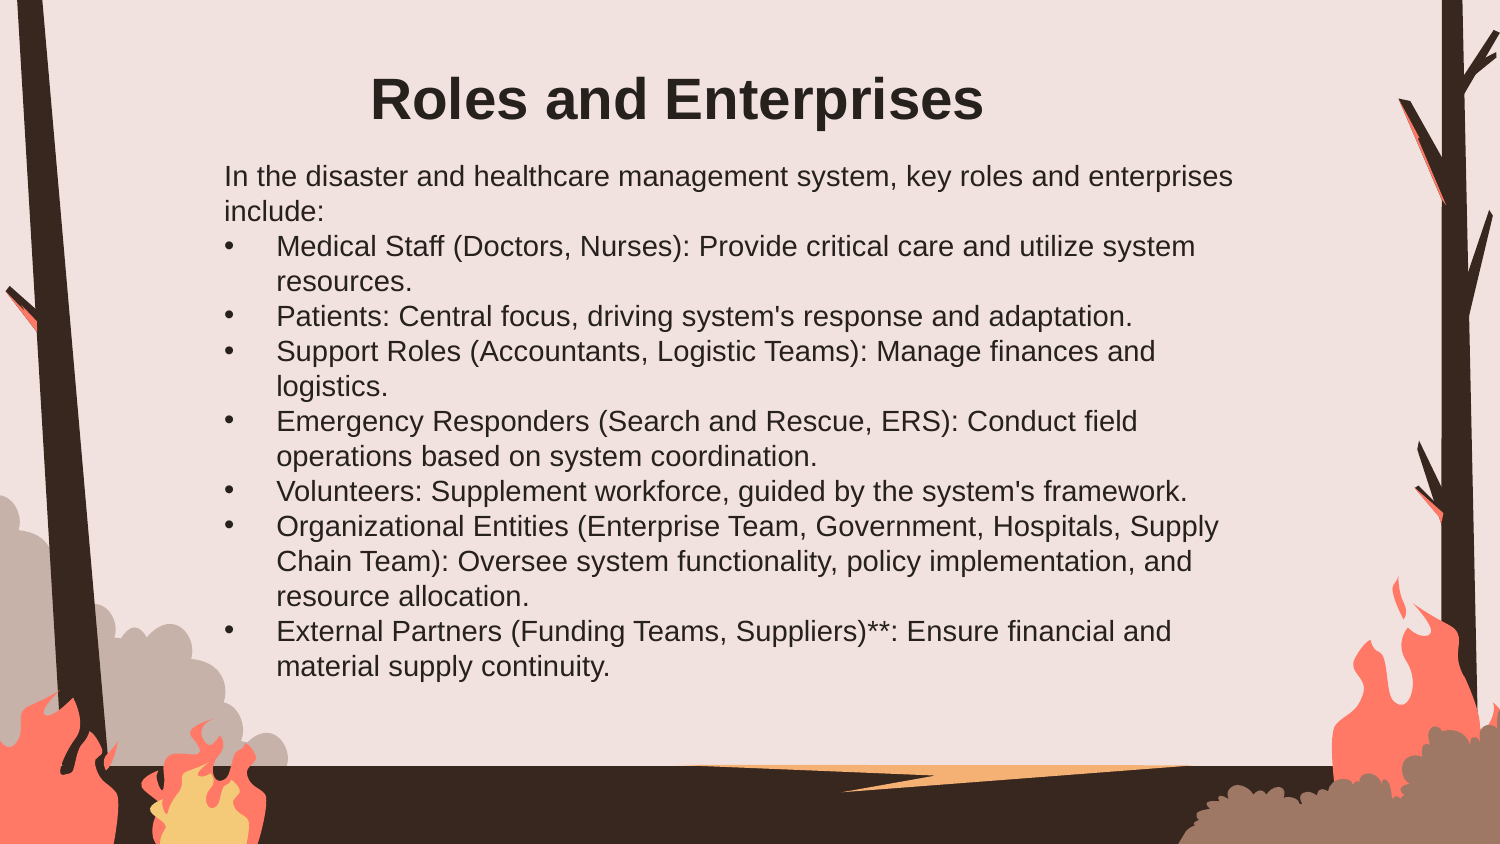

# Roles and Enterprises
In the disaster and healthcare management system, key roles and enterprises include:
Medical Staff (Doctors, Nurses): Provide critical care and utilize system resources.
Patients: Central focus, driving system's response and adaptation.
Support Roles (Accountants, Logistic Teams): Manage finances and logistics.
Emergency Responders (Search and Rescue, ERS): Conduct field operations based on system coordination.
Volunteers: Supplement workforce, guided by the system's framework.
Organizational Entities (Enterprise Team, Government, Hospitals, Supply Chain Team): Oversee system functionality, policy implementation, and resource allocation.
External Partners (Funding Teams, Suppliers)**: Ensure financial and material supply continuity.